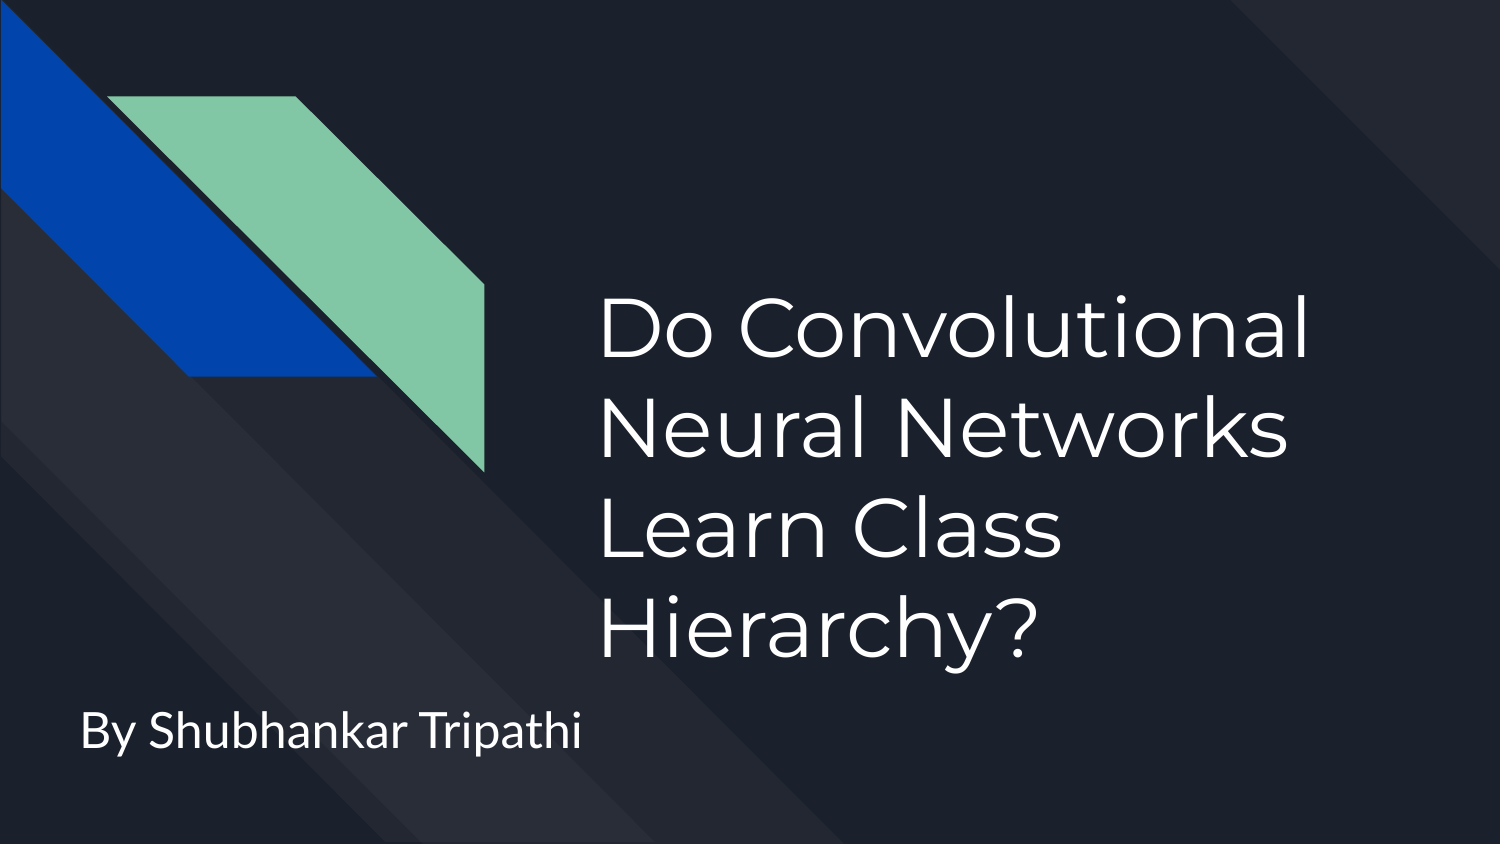

# Do Convolutional Neural Networks Learn Class Hierarchy?
By Shubhankar Tripathi